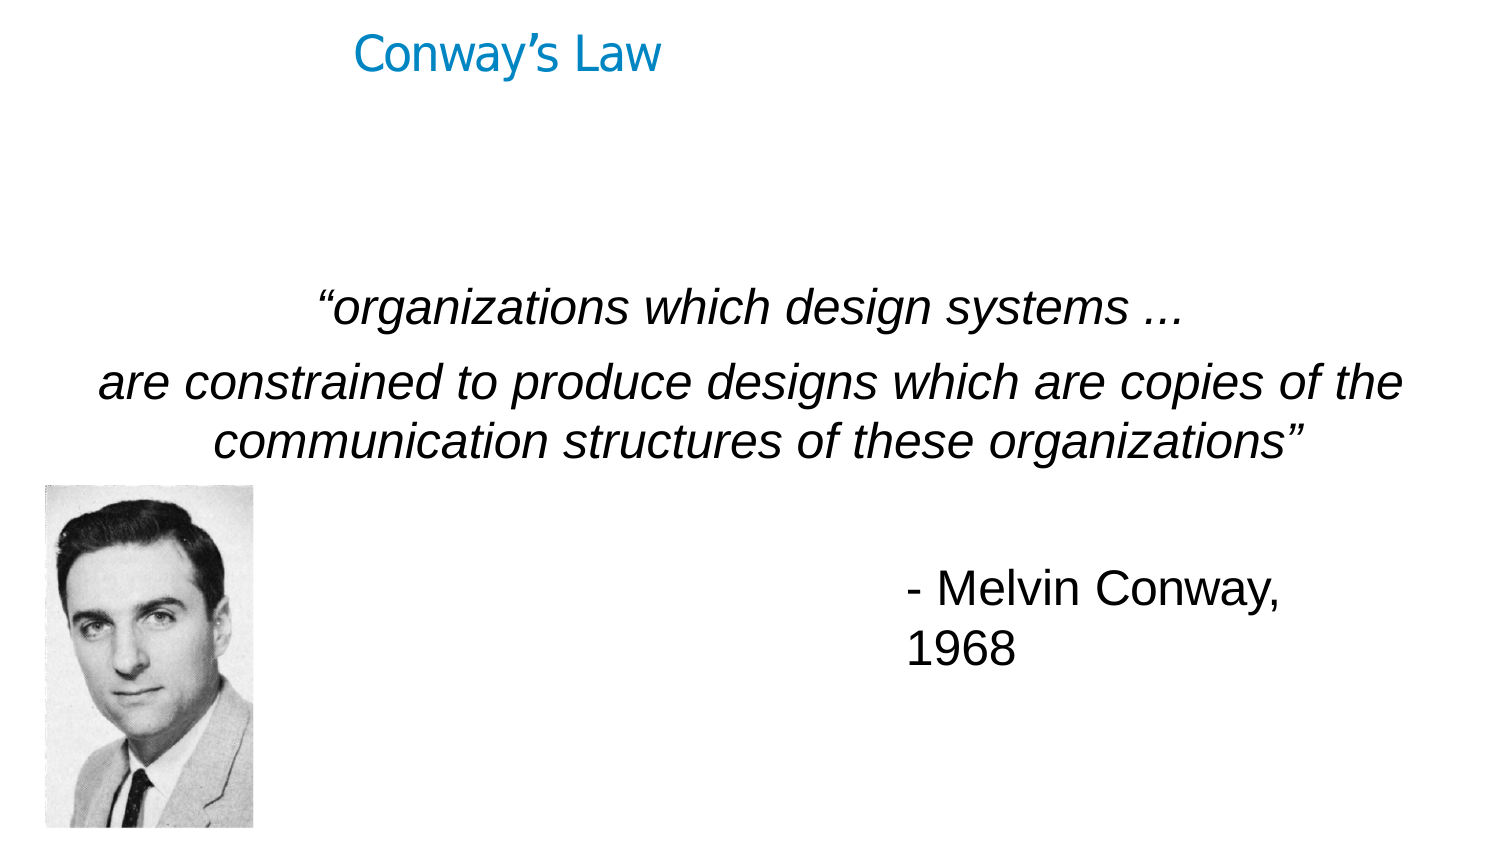

# Conway’s Law
“organizations which design systems ...
are constrained to produce designs which are copies of the  communication structures of these organizations”

- Melvin Conway, 1968

12/08/15